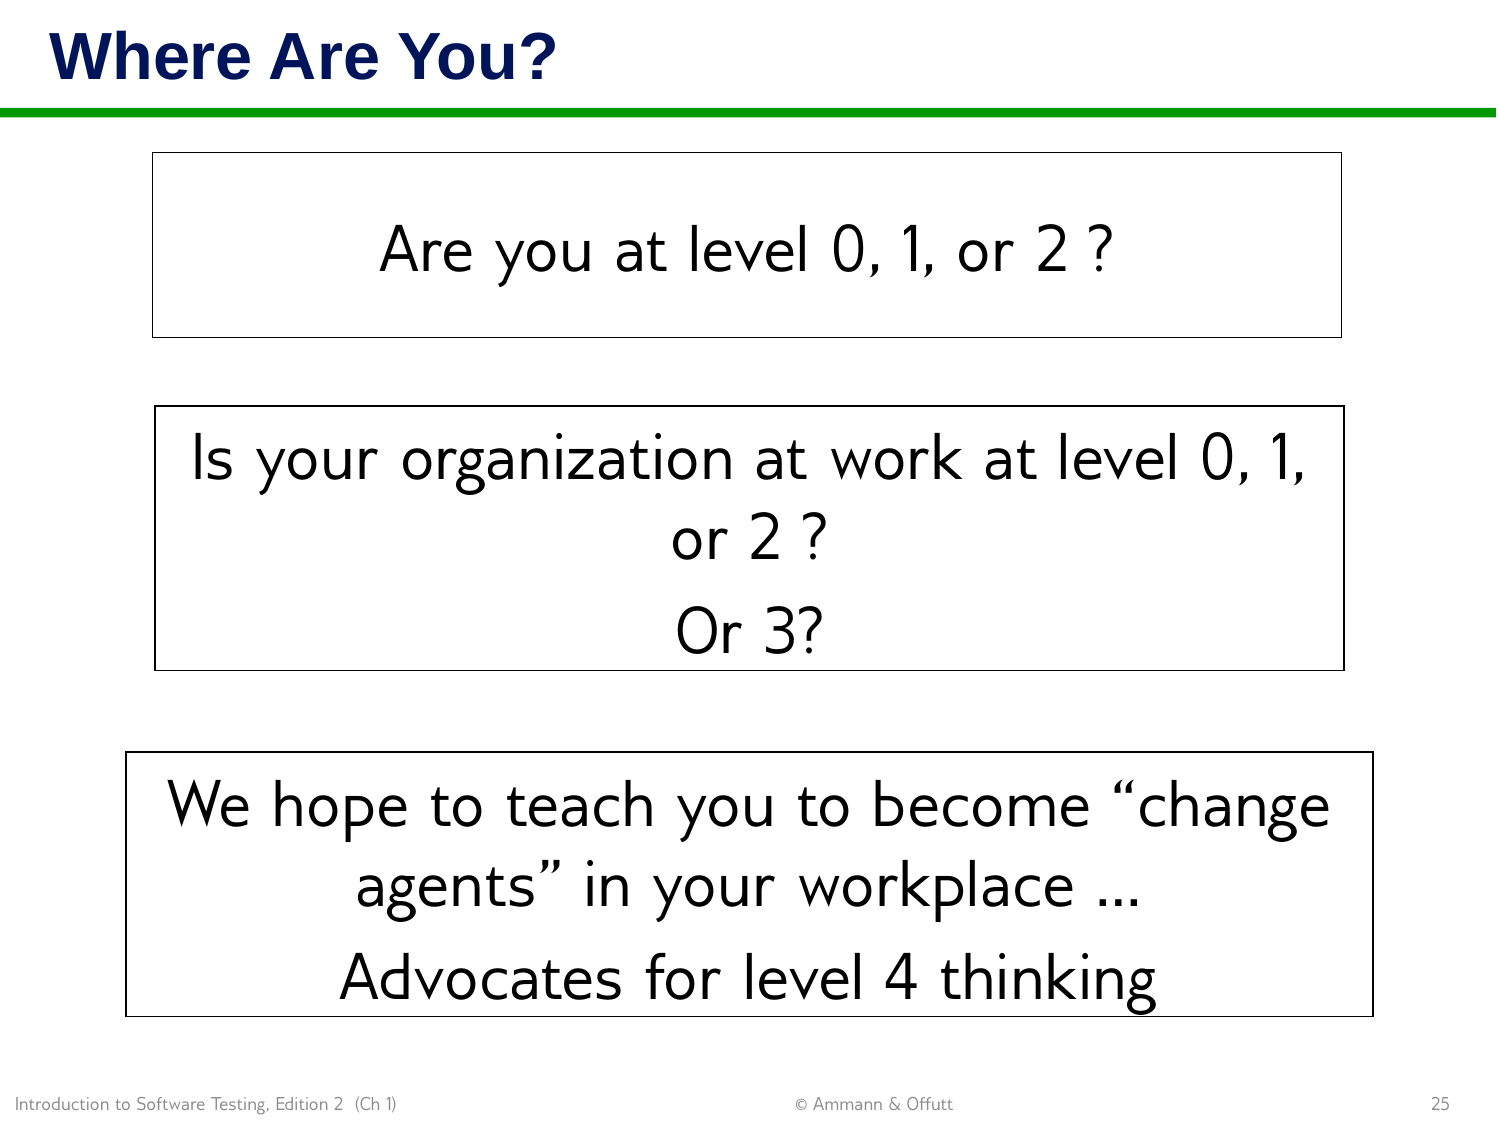

# Where Are You?
Are you at level 0, 1, or 2 ?
Is your organization at work at level 0, 1, or 2 ?
Or 3?
We hope to teach you to become “change agents” in your workplace …
Advocates for level 4 thinking
25
Introduction to Software Testing, Edition 2  (Ch 1)
© Ammann & Offutt